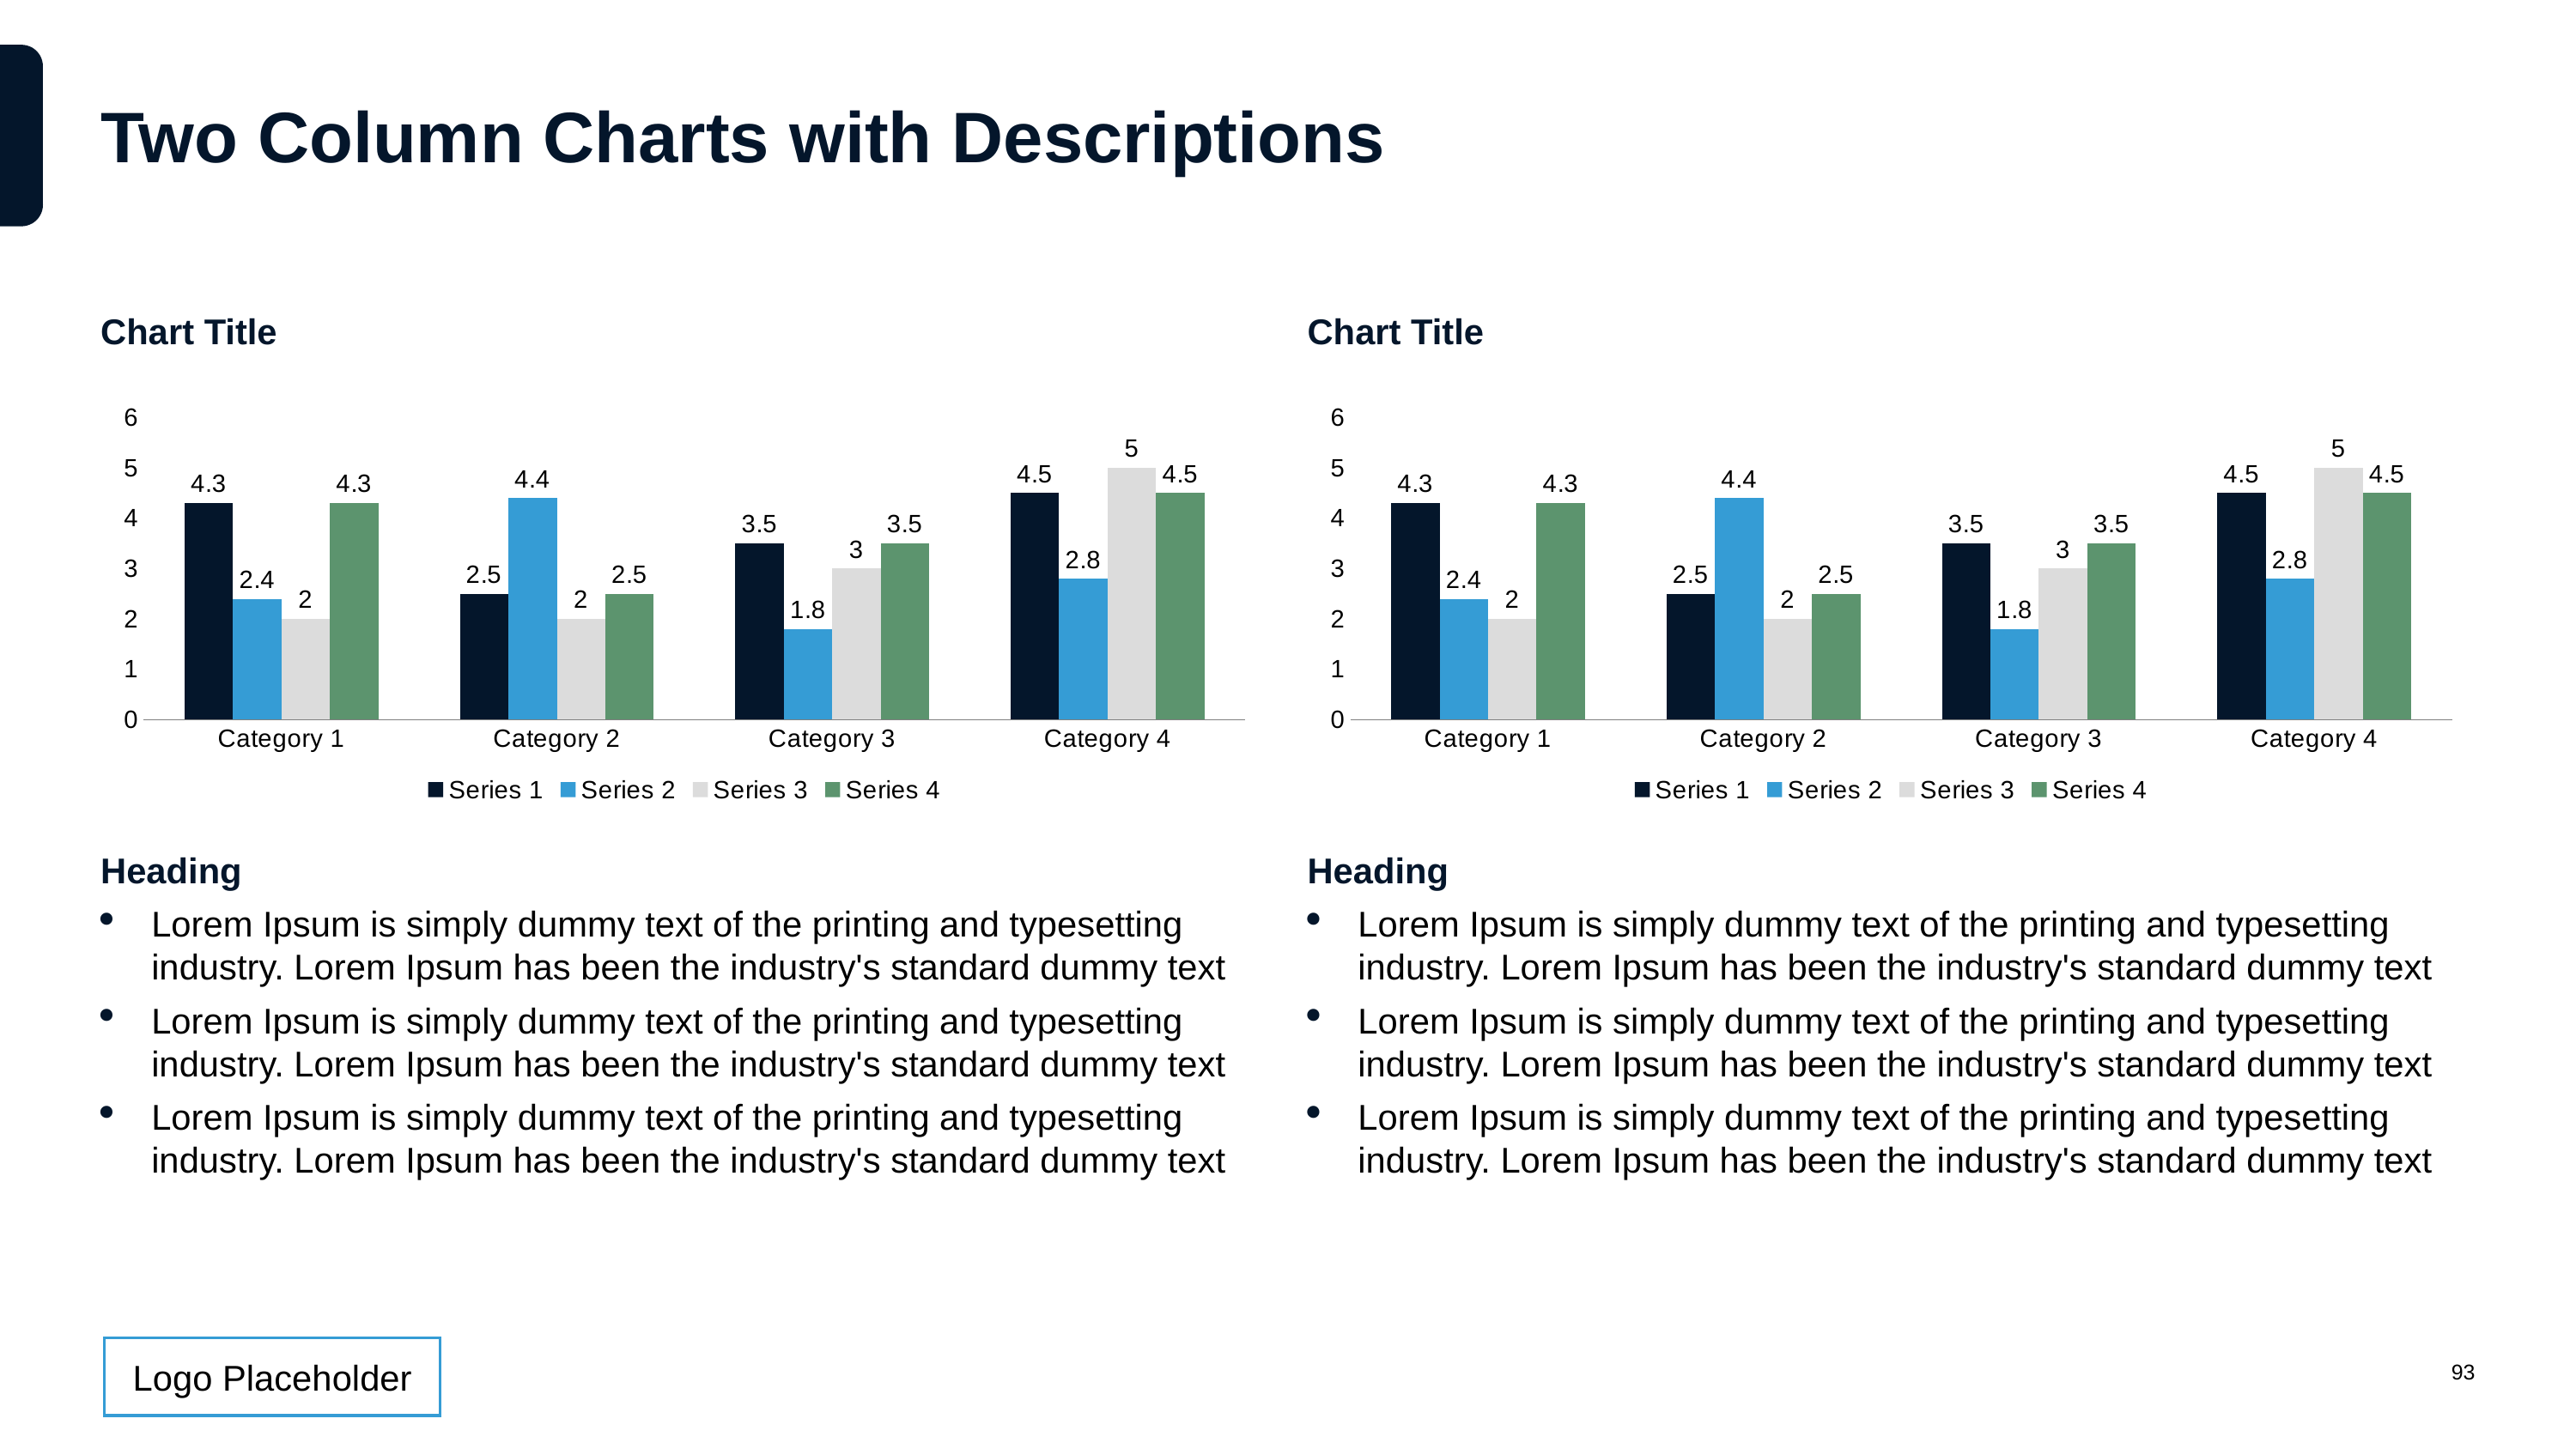

# Two Column Charts with Descriptions
Chart Title
Chart Title

### Chart

| Category | Series 1 | Series 2 | Series 3 | Series 4 |
|---|---|---|---|---|
| Category 1 | 4.3 | 2.4 | 2.0 | 4.3 |
| Category 2 | 2.5 | 4.4 | 2.0 | 2.5 |
| Category 3 | 3.5 | 1.8 | 3.0 | 3.5 |
| Category 4 | 4.5 | 2.8 | 5.0 | 4.5 |

### Chart

| Category | Series 1 | Series 2 | Series 3 | Series 4 |
|---|---|---|---|---|
| Category 1 | 4.3 | 2.4 | 2.0 | 4.3 |
| Category 2 | 2.5 | 4.4 | 2.0 | 2.5 |
| Category 3 | 3.5 | 1.8 | 3.0 | 3.5 |
| Category 4 | 4.5 | 2.8 | 5.0 | 4.5 |
Heading
Lorem Ipsum is simply dummy text of the printing and typesetting industry. Lorem Ipsum has been the industry's standard dummy text
Lorem Ipsum is simply dummy text of the printing and typesetting industry. Lorem Ipsum has been the industry's standard dummy text
Lorem Ipsum is simply dummy text of the printing and typesetting industry. Lorem Ipsum has been the industry's standard dummy text
Heading
Lorem Ipsum is simply dummy text of the printing and typesetting industry. Lorem Ipsum has been the industry's standard dummy text
Lorem Ipsum is simply dummy text of the printing and typesetting industry. Lorem Ipsum has been the industry's standard dummy text
Lorem Ipsum is simply dummy text of the printing and typesetting industry. Lorem Ipsum has been the industry's standard dummy text
93